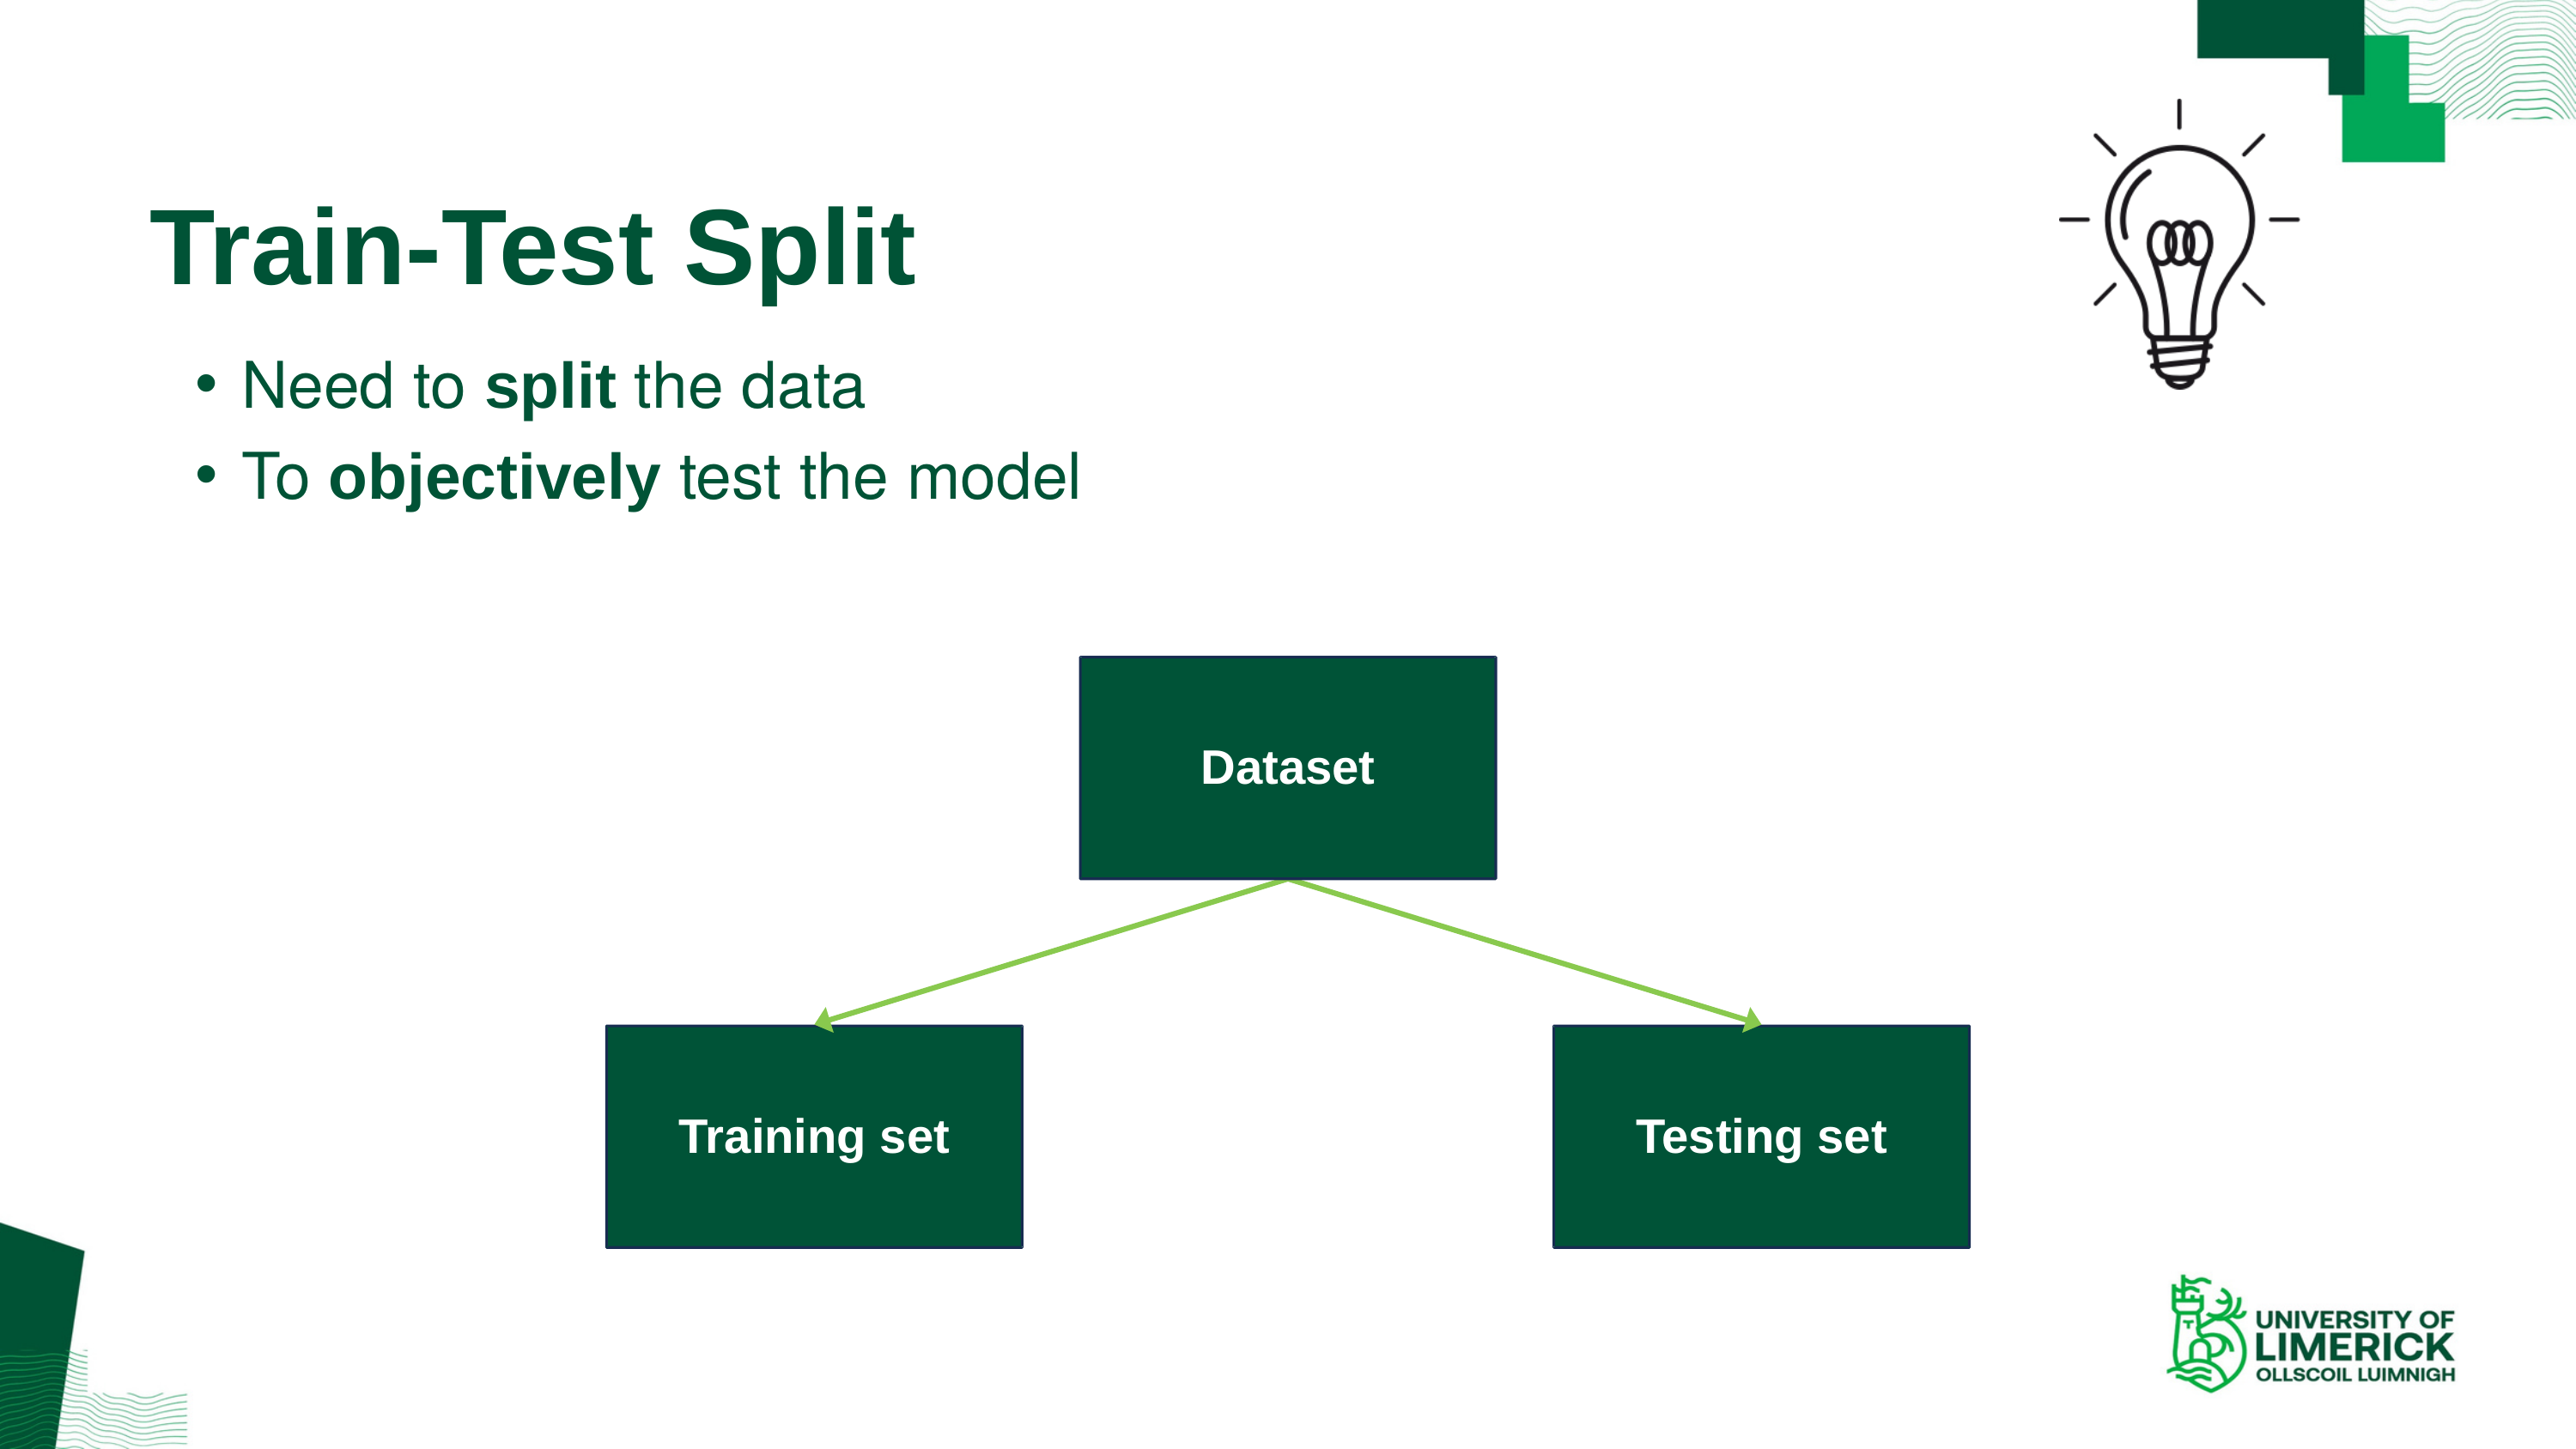

Train-Test Split
Need to split the data
To objectively test the model

Dataset

Testing set

Training set